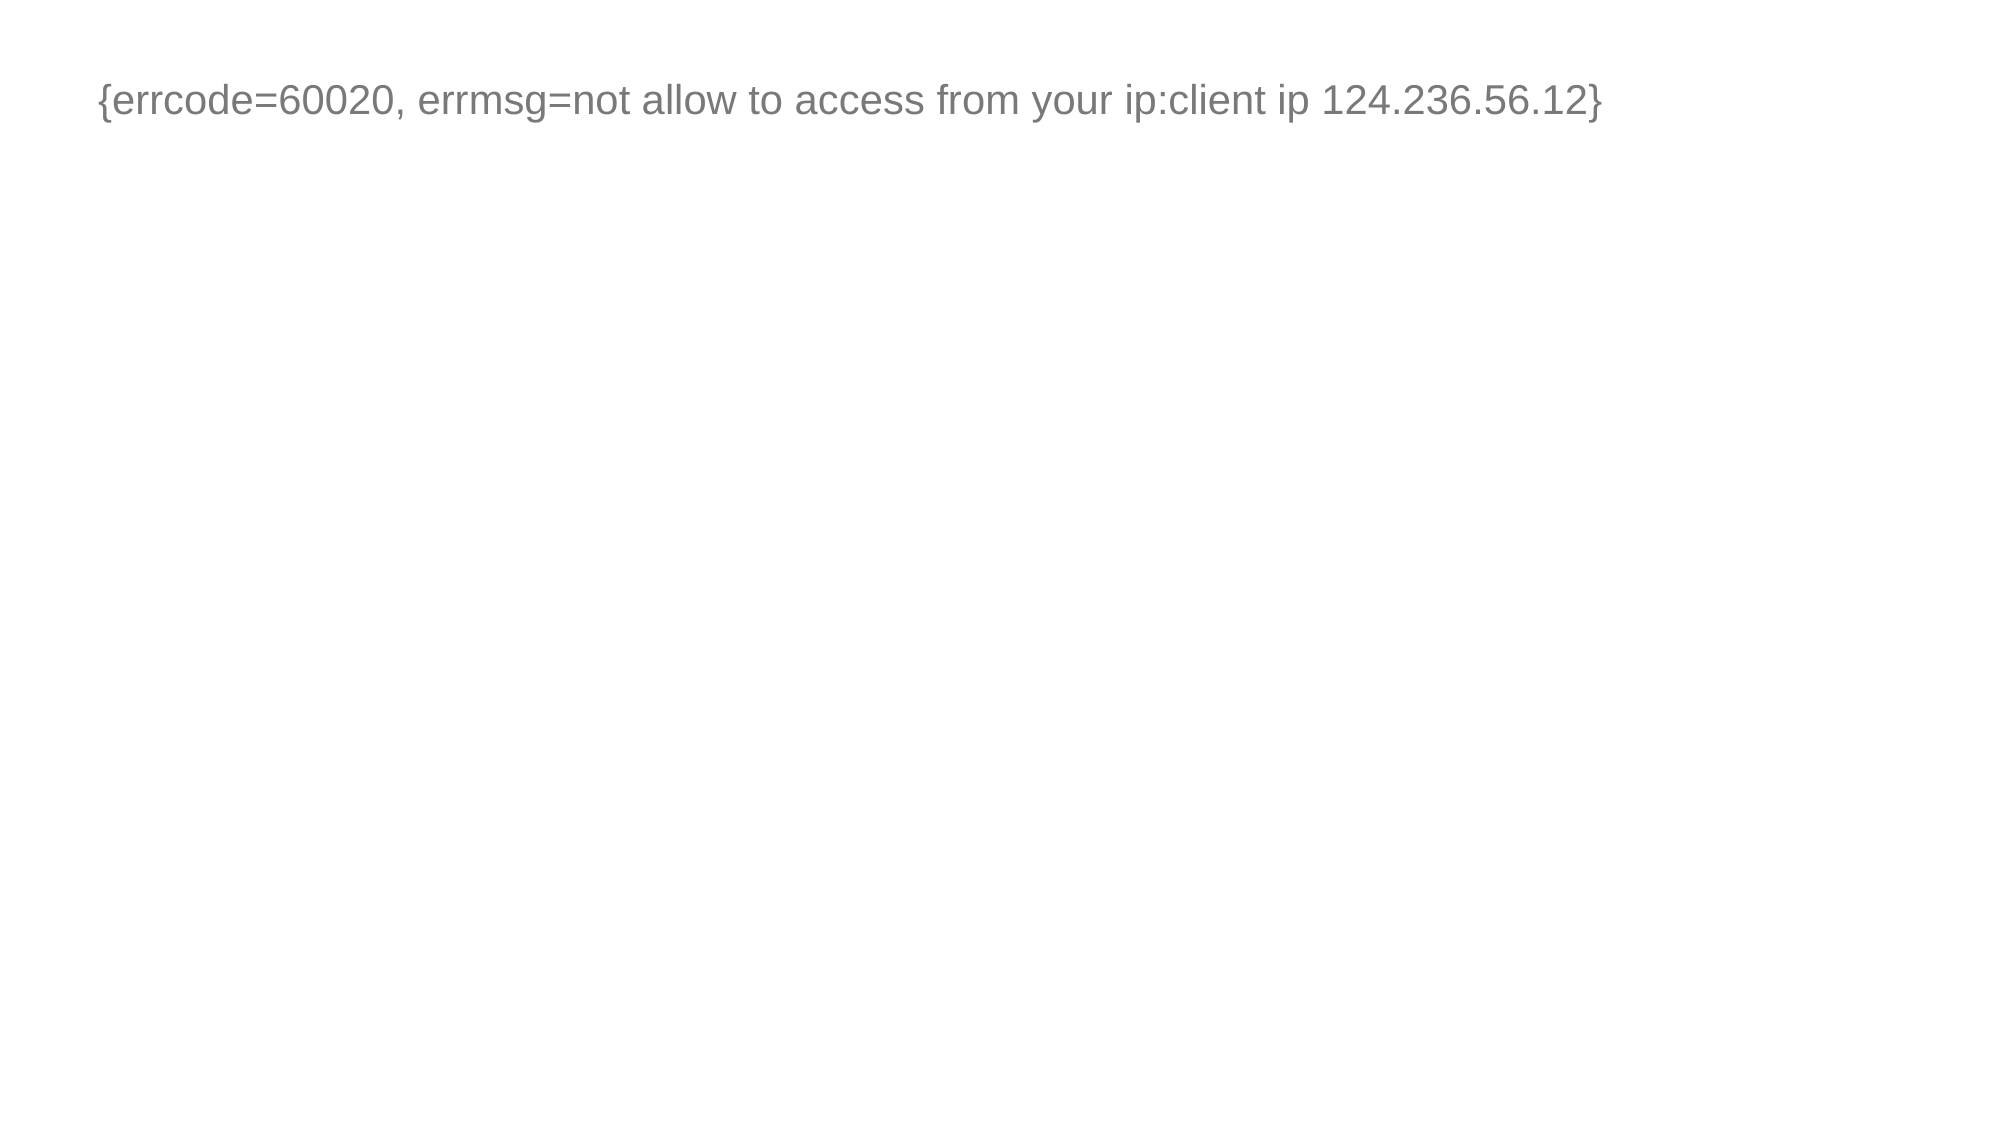

{errcode=60020, errmsg=not allow to access from your ip:client ip 124.236.56.12}